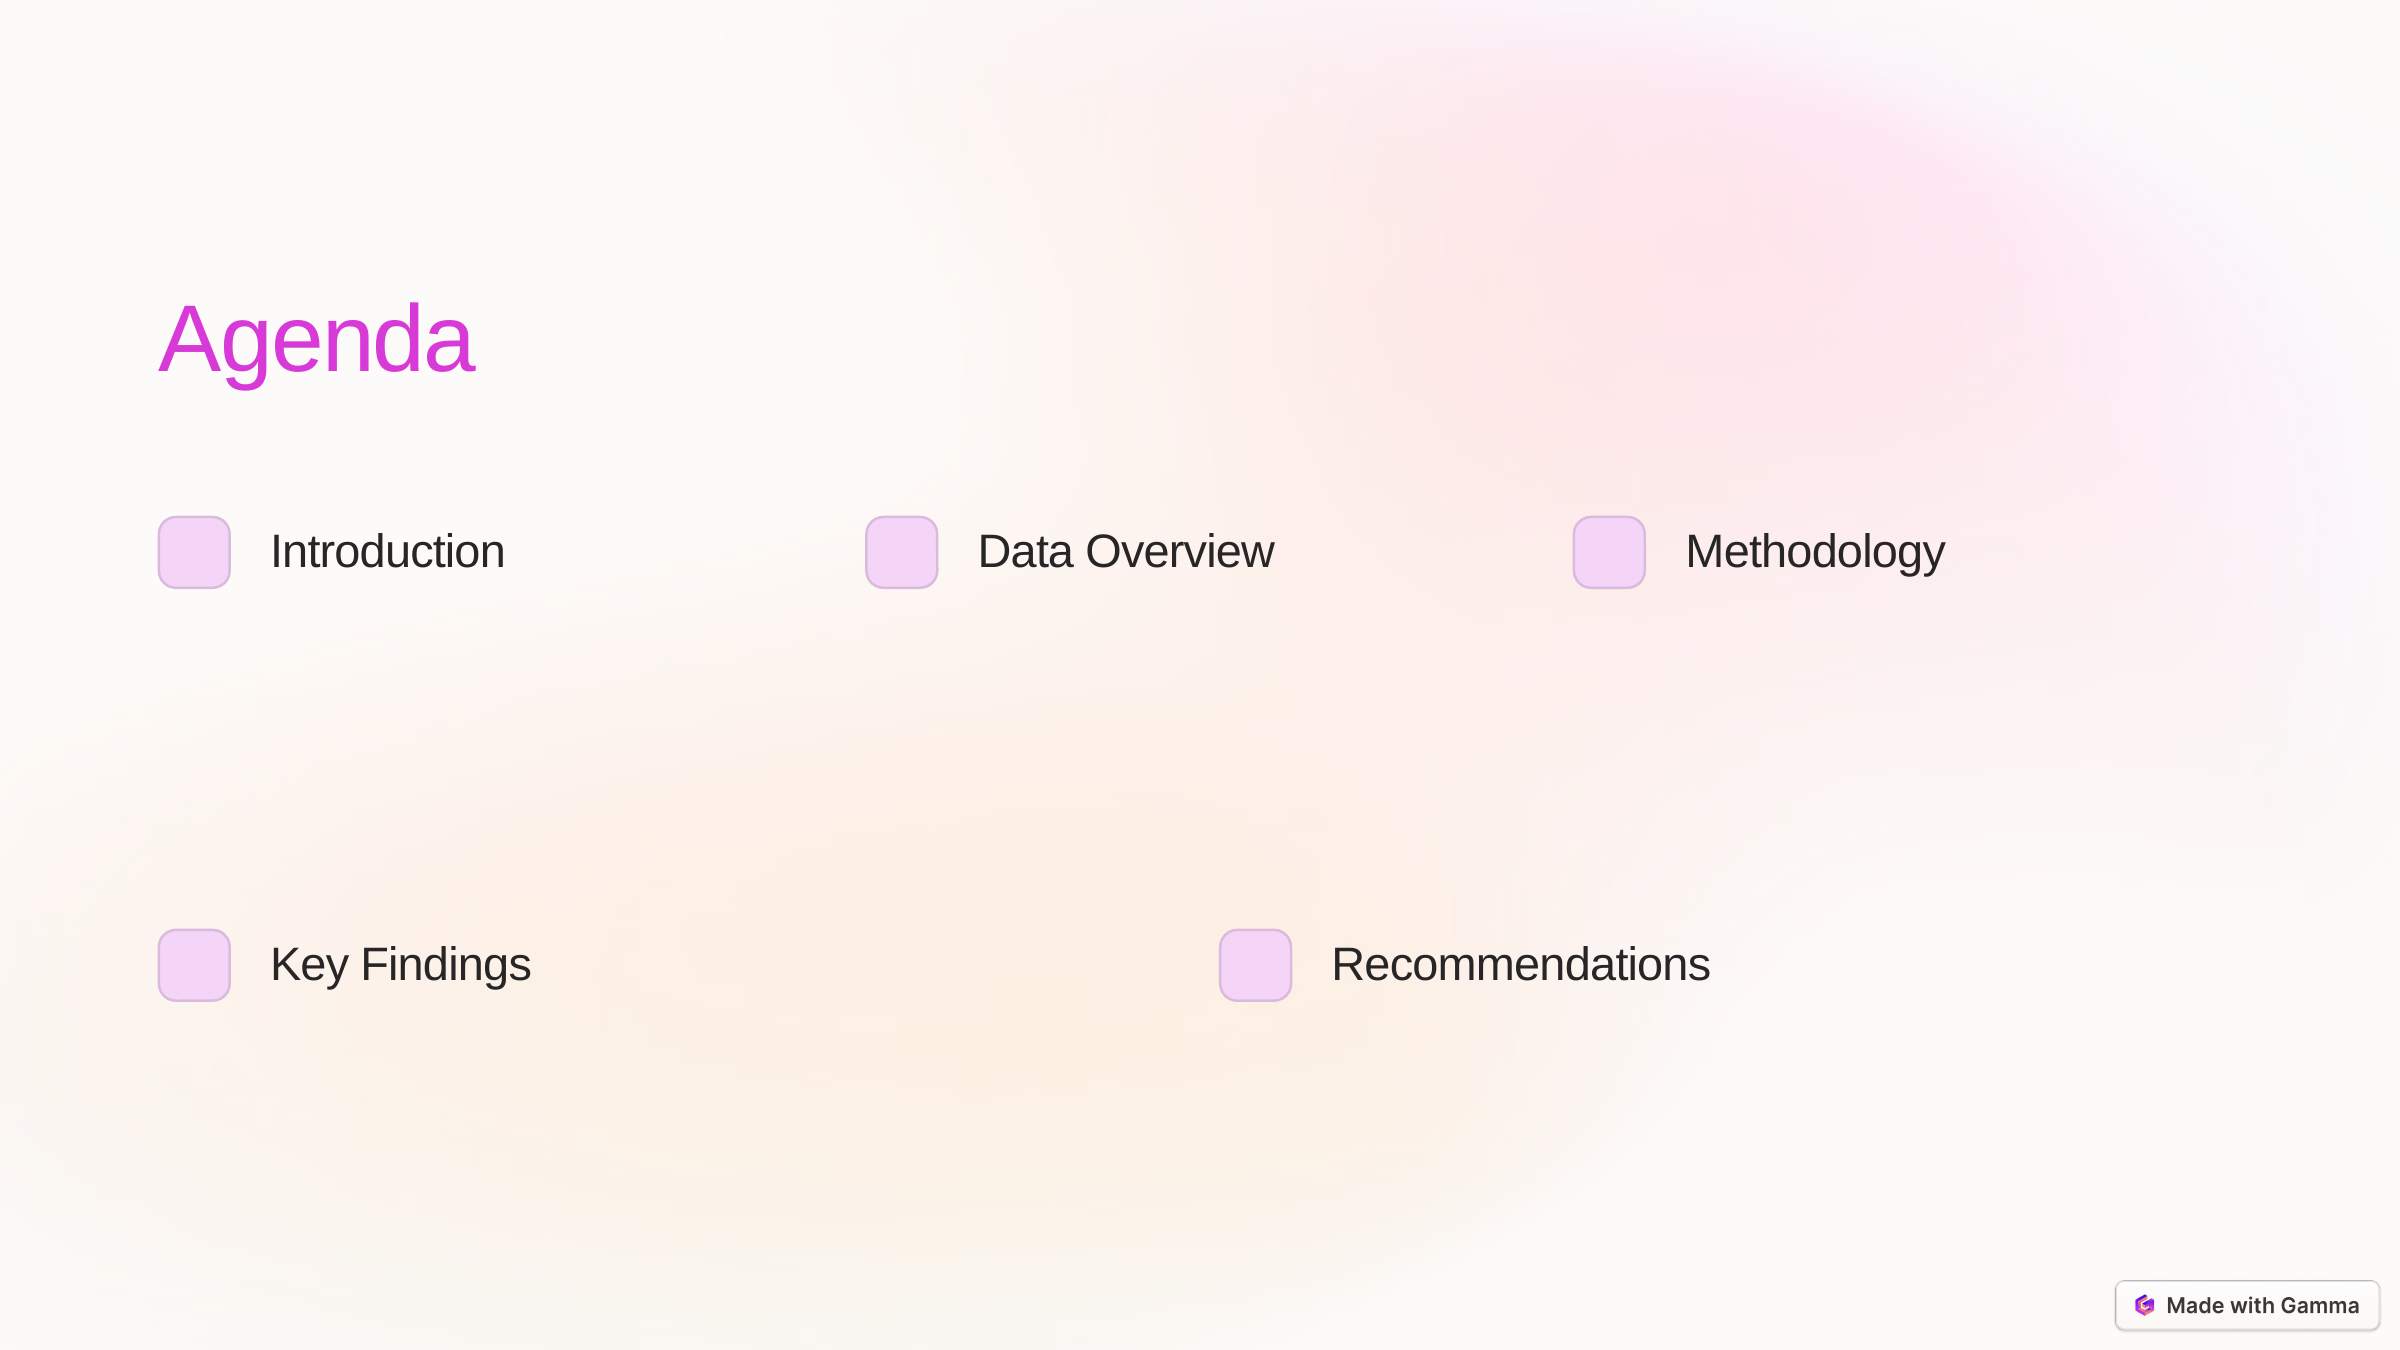

Agenda

Introduction

Data Overview

Methodology

Key Findings

Recommendations